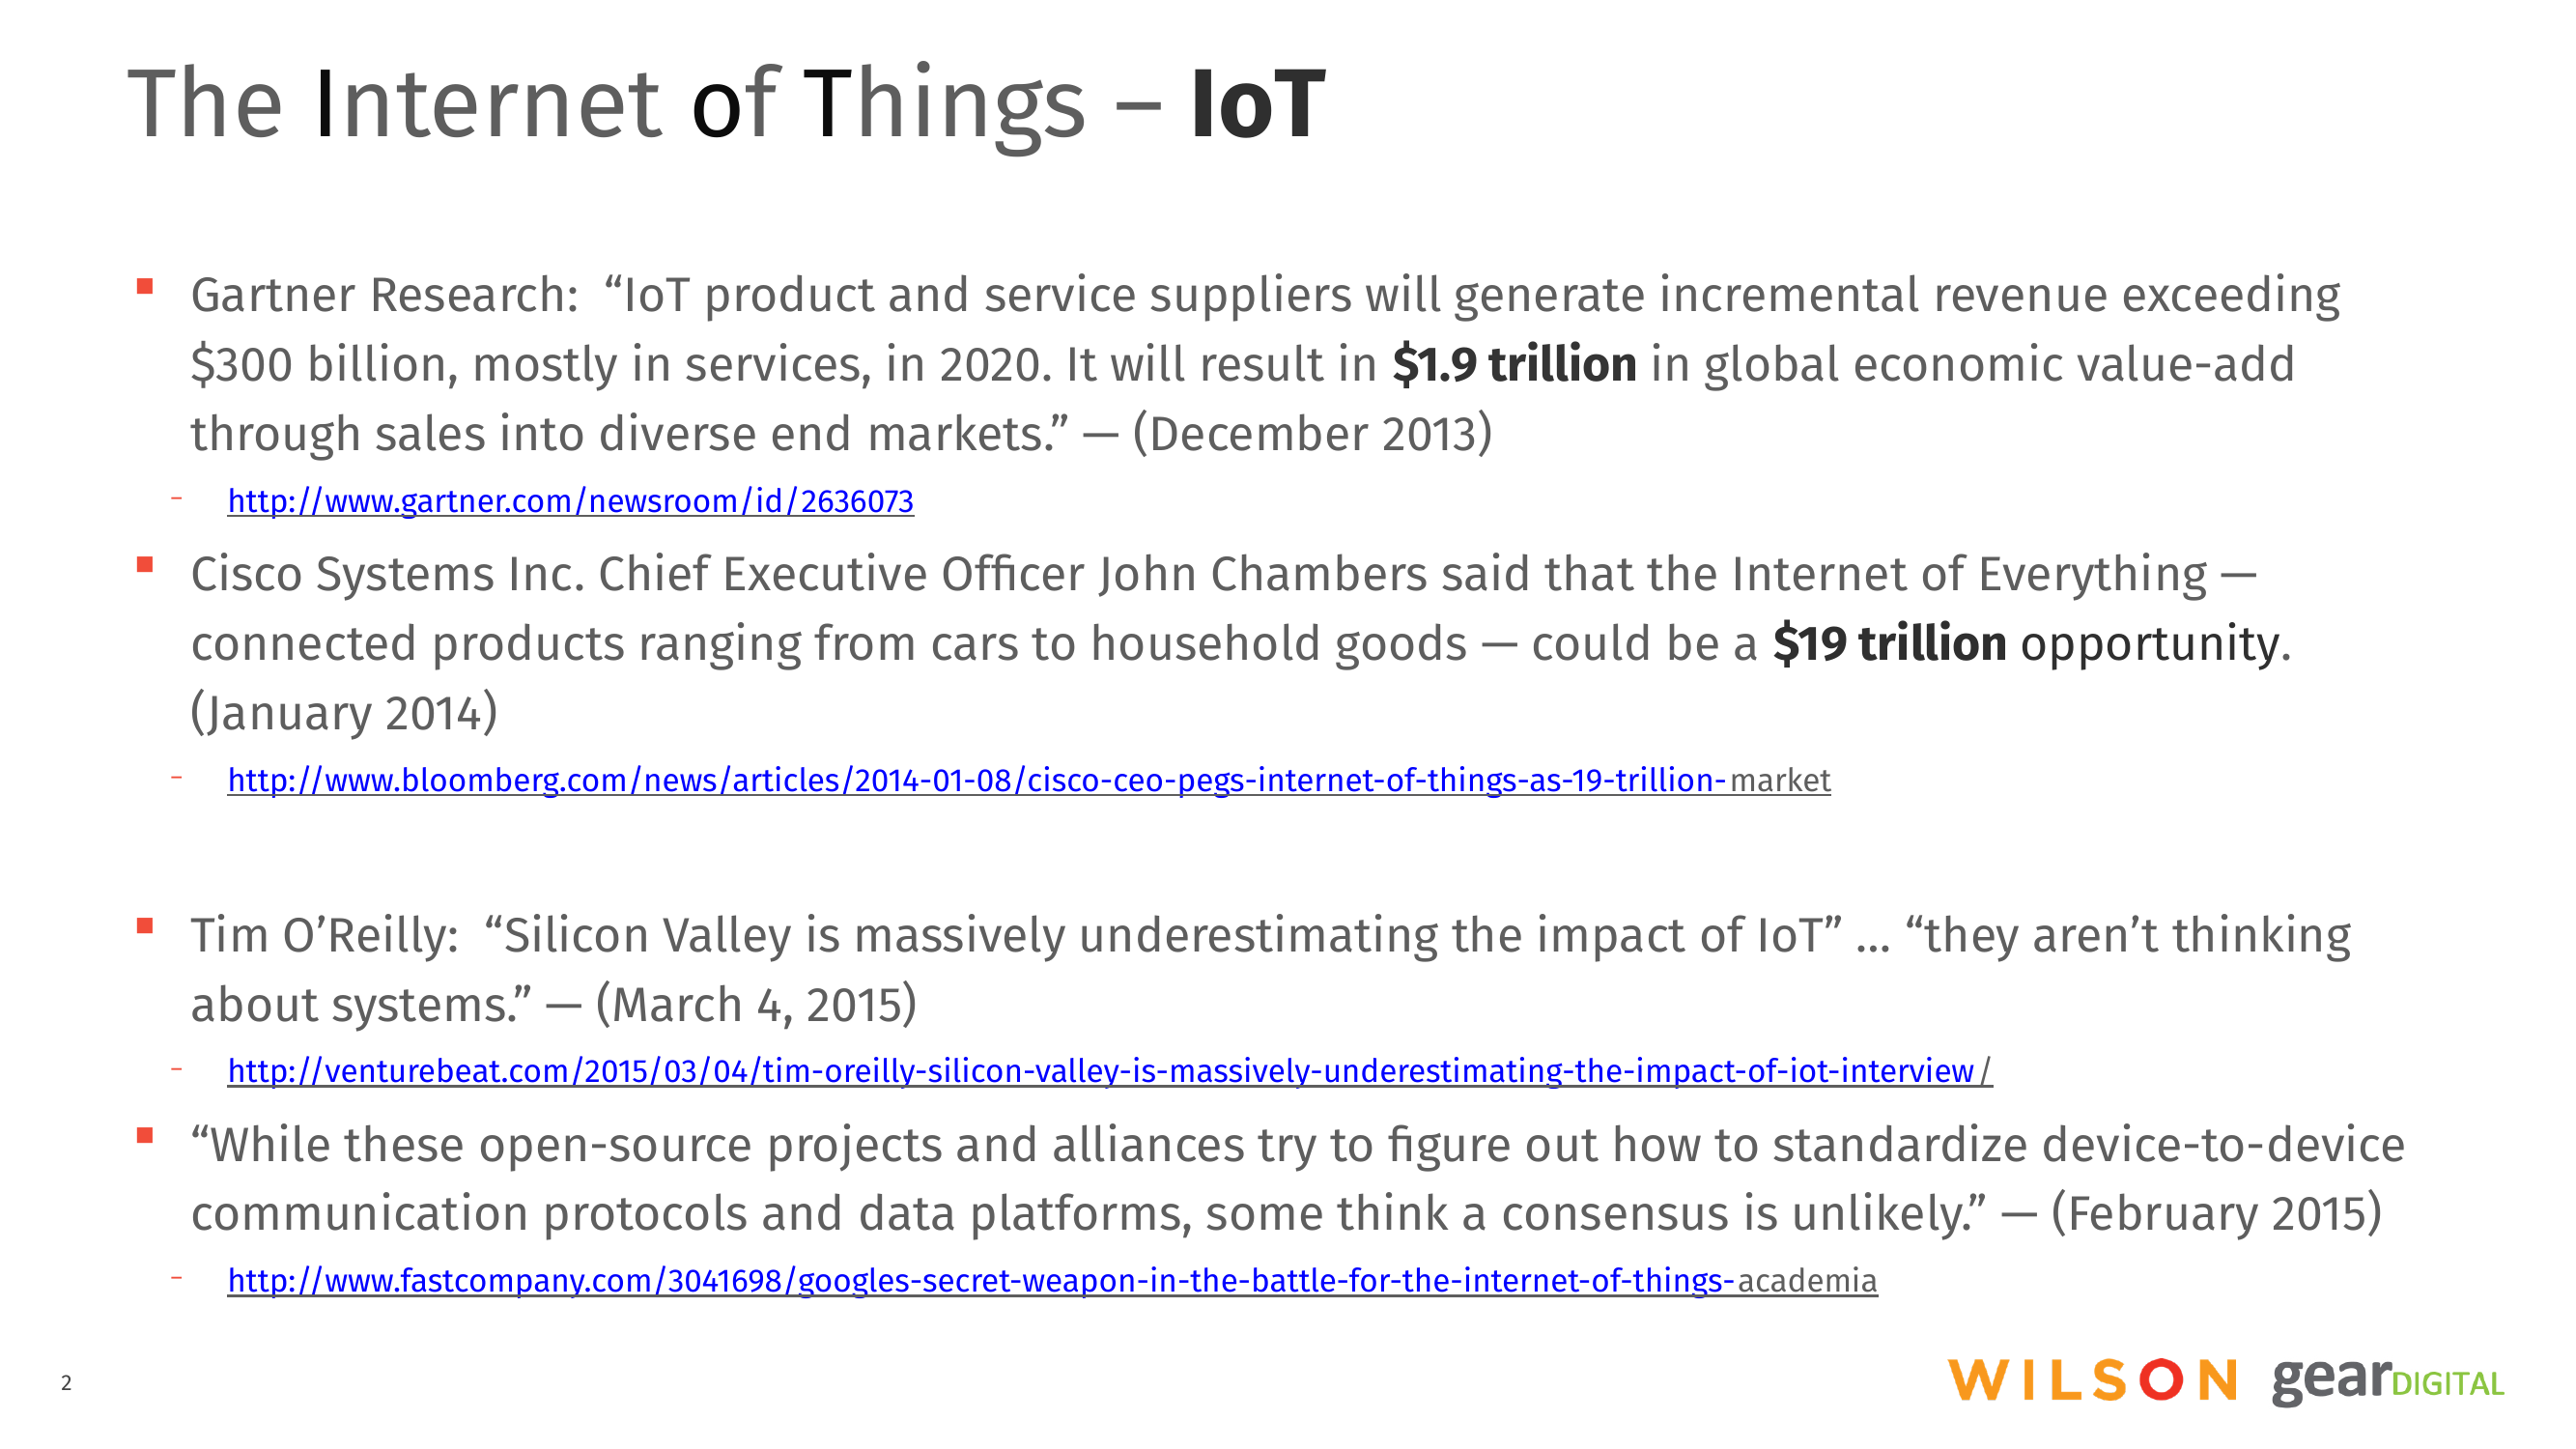

# The Internet of Things – IoT
Gartner Research:  “IoT product and service suppliers will generate incremental revenue exceeding $300 billion, mostly in services, in 2020. It will result in $1.9 trillion in global economic value-add through sales into diverse end markets.” — (December 2013)
http://www.gartner.com/newsroom/id/2636073
Cisco Systems Inc. Chief Executive Officer John Chambers said that the Internet of Everything — connected products ranging from cars to household goods — could be a $19 trillion opportunity. (January 2014)
http://www.bloomberg.com/news/articles/2014-01-08/cisco-ceo-pegs-internet-of-things-as-19-trillion-market

Tim O’Reilly:  “Silicon Valley is massively underestimating the impact of IoT” … “they aren’t thinking about systems.” — (March 4, 2015)
http://venturebeat.com/2015/03/04/tim-oreilly-silicon-valley-is-massively-underestimating-the-impact-of-iot-interview/
“While these open-source projects and alliances try to figure out how to standardize device-to-device communication protocols and data platforms, some think a consensus is unlikely.” — (February 2015)
http://www.fastcompany.com/3041698/googles-secret-weapon-in-the-battle-for-the-internet-of-things-academia

2